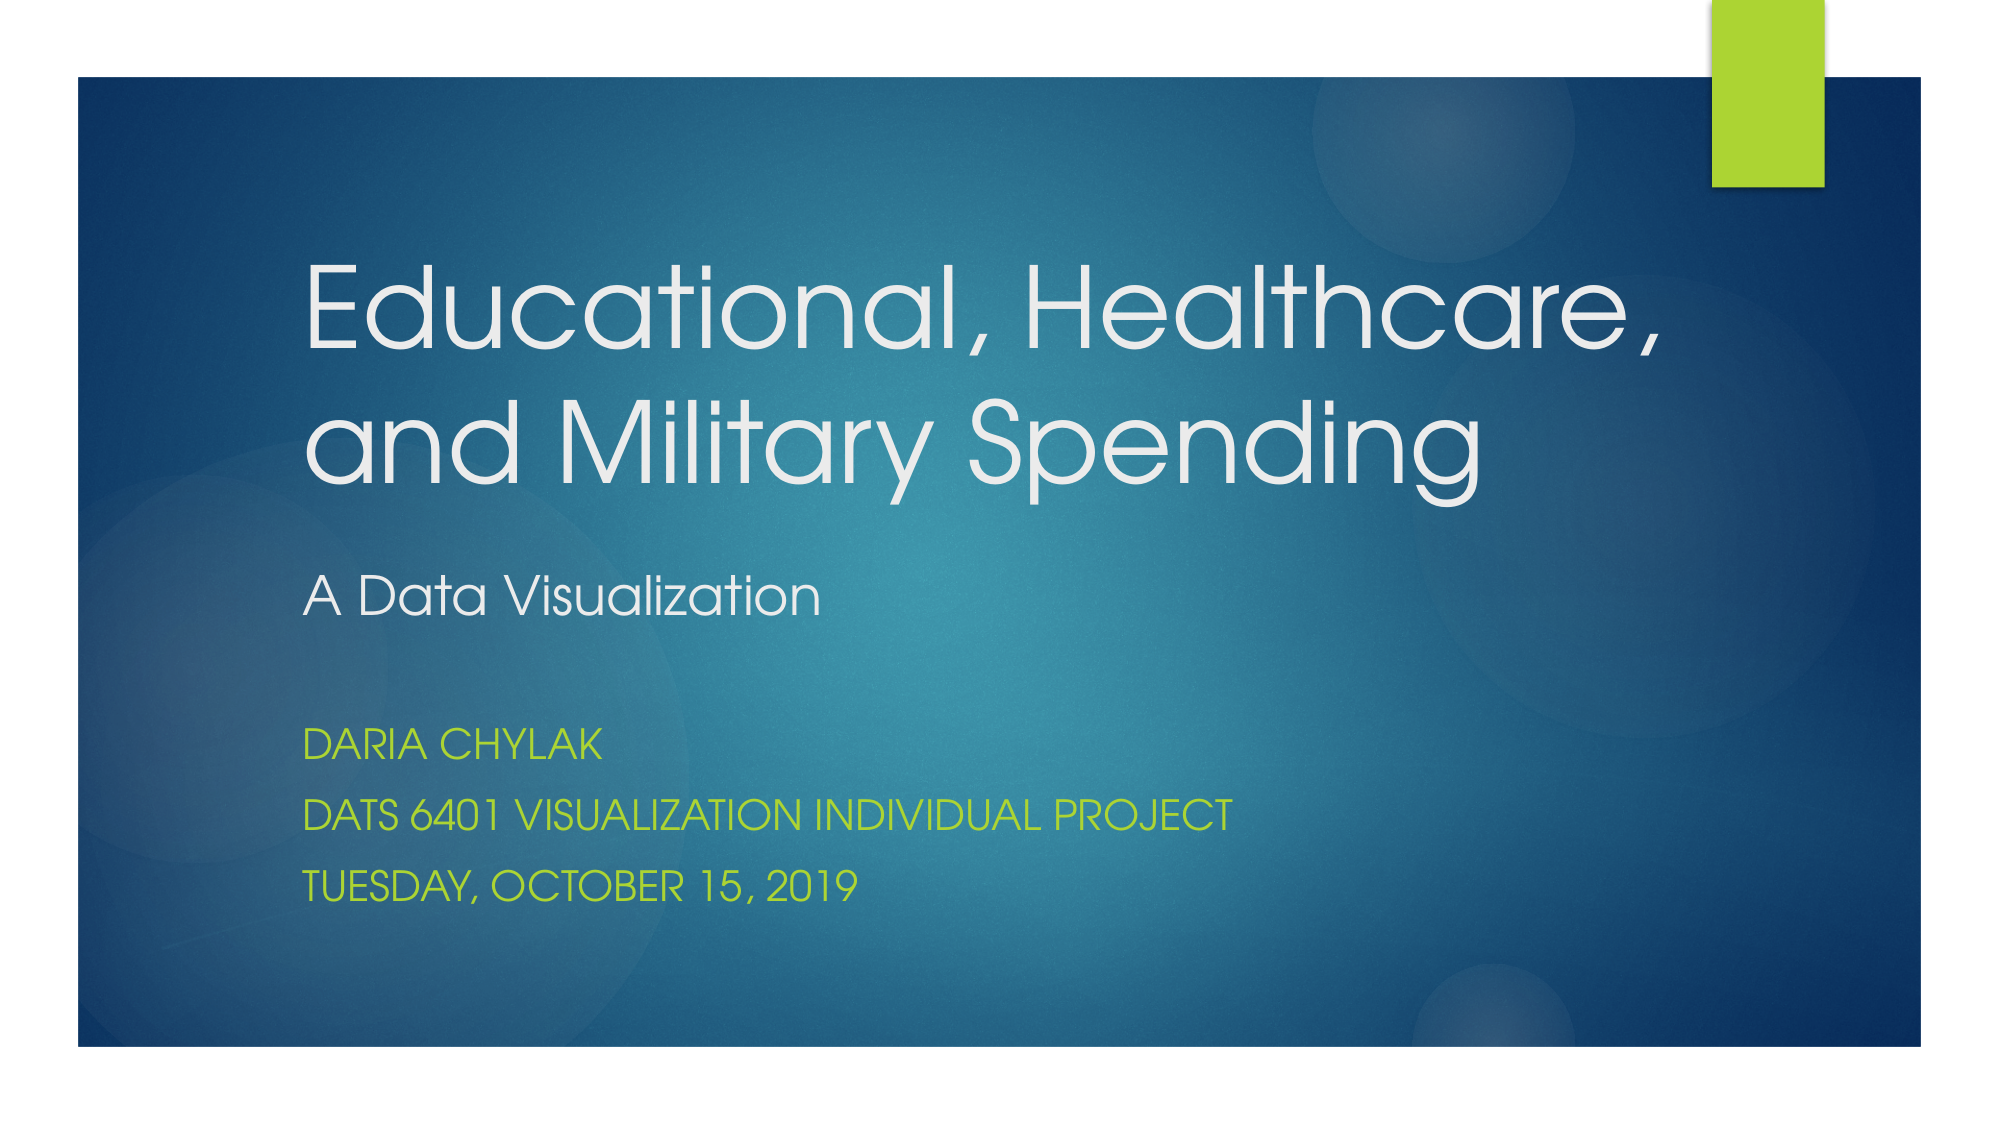

# Educational, Healthcare, and Military Spending A Data Visualization
Daria Chylak
DATS 6401 Visualization individual project
Tuesday, October 15, 2019